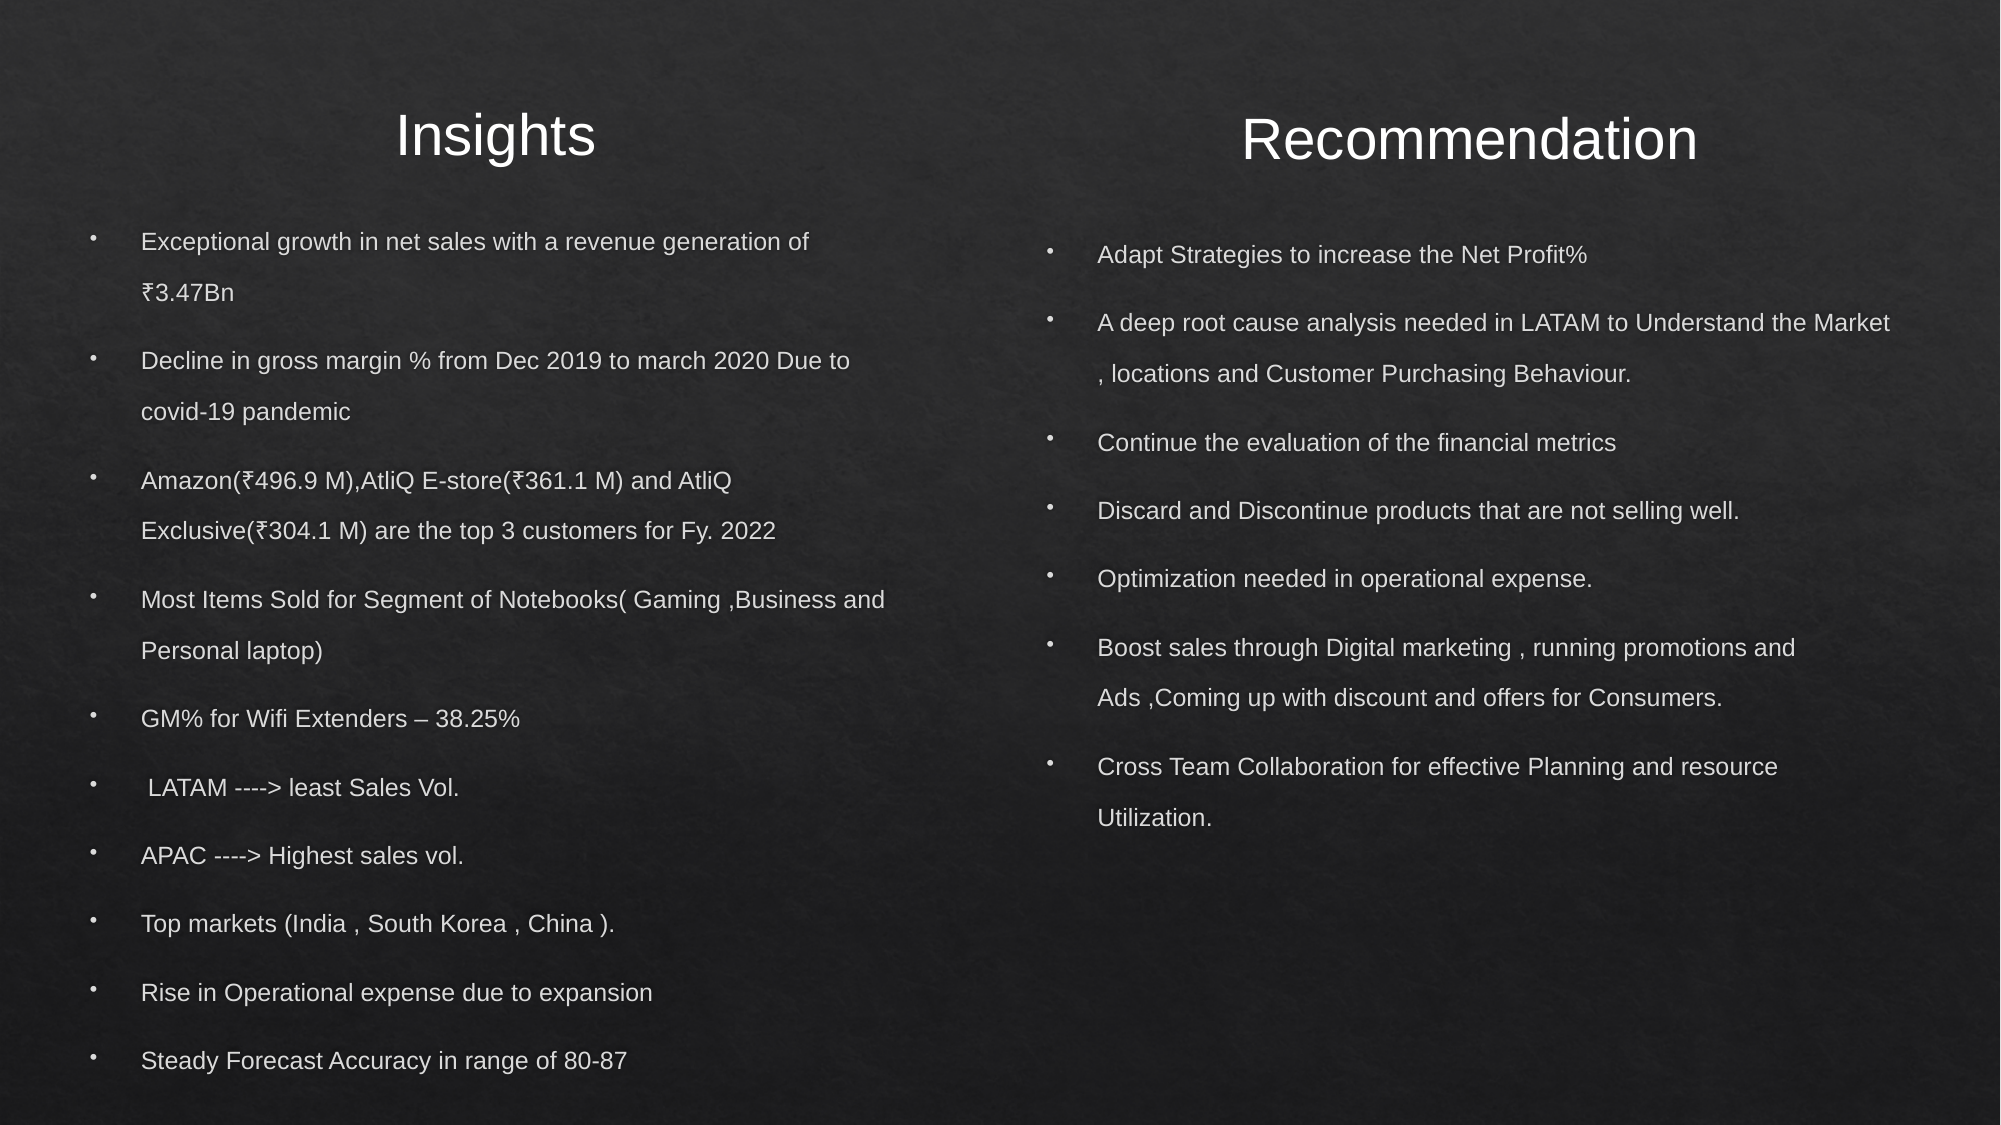

Insights
Recommendation
Exceptional growth in net sales with a revenue generation of ₹3.47Bn
Decline in gross margin % from Dec 2019 to march 2020 Due to covid-19 pandemic
Amazon(₹496.9 M),AtliQ E-store(₹361.1 M) and AtliQ Exclusive(₹304.1 M) are the top 3 customers for Fy. 2022
Most Items Sold for Segment of Notebooks( Gaming ,Business and Personal laptop)
GM% for Wifi Extenders – 38.25%
 LATAM ----> least Sales Vol.
APAC ----> Highest sales vol.
Top markets (India , South Korea , China ).
Rise in Operational expense due to expansion
Steady Forecast Accuracy in range of 80-87
Adapt Strategies to increase the Net Profit%
A deep root cause analysis needed in LATAM to Understand the Market , locations and Customer Purchasing Behaviour.
Continue the evaluation of the financial metrics
Discard and Discontinue products that are not selling well.
Optimization needed in operational expense.
Boost sales through Digital marketing , running promotions and Ads ,Coming up with discount and offers for Consumers.
Cross Team Collaboration for effective Planning and resource Utilization.